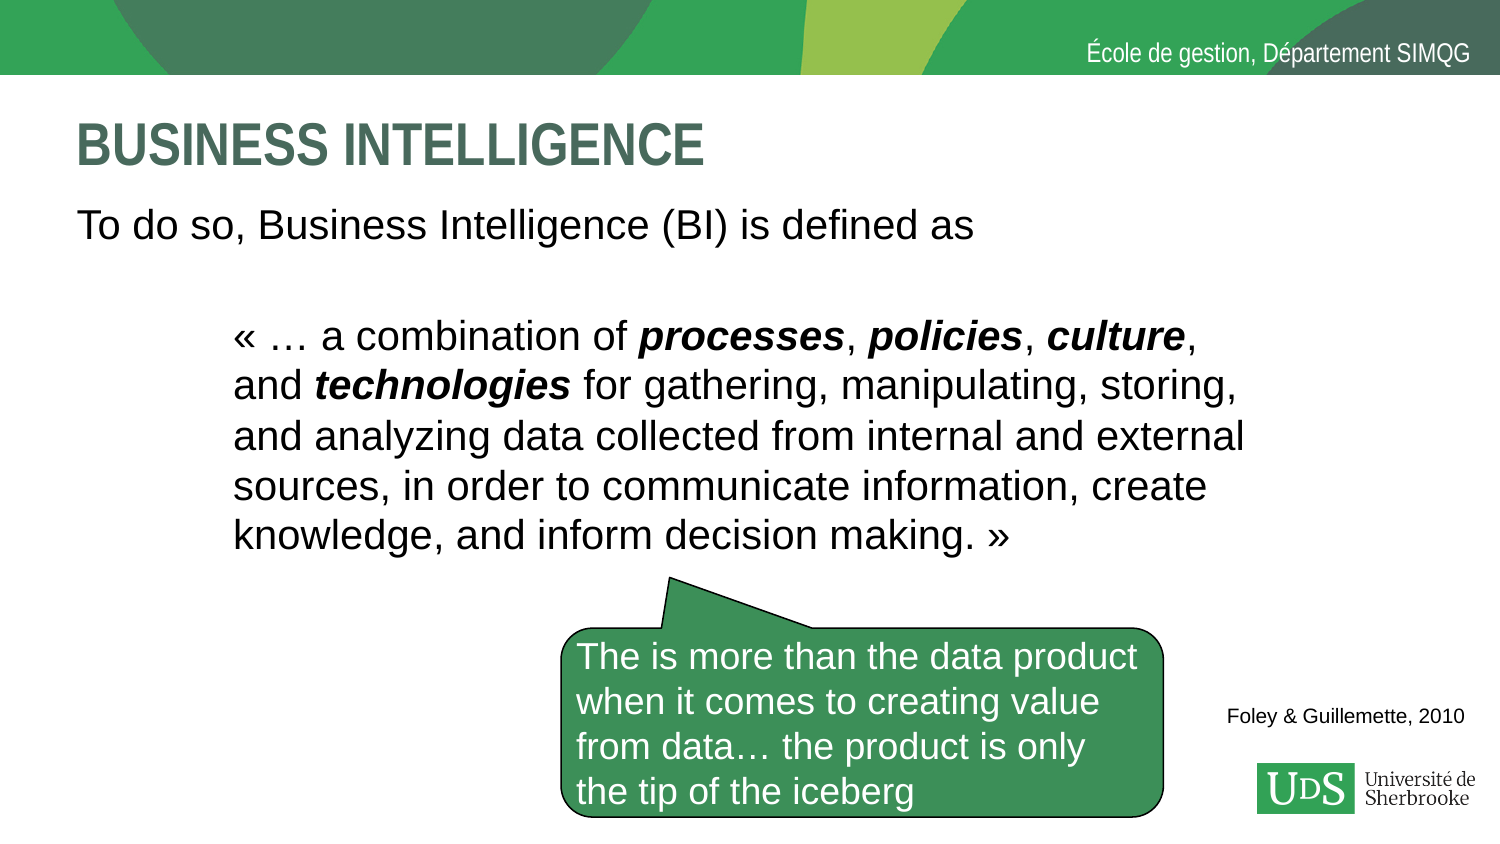

# Business Intelligence
To do so, Business Intelligence (BI) is defined as
« … a combination of processes, policies, culture, and technologies for gathering, manipulating, storing, and analyzing data collected from internal and external sources, in order to communicate information, create knowledge, and inform decision making. »

The is more than the data product when it comes to creating value from data… the product is only the tip of the iceberg
Foley & Guillemette, 2010